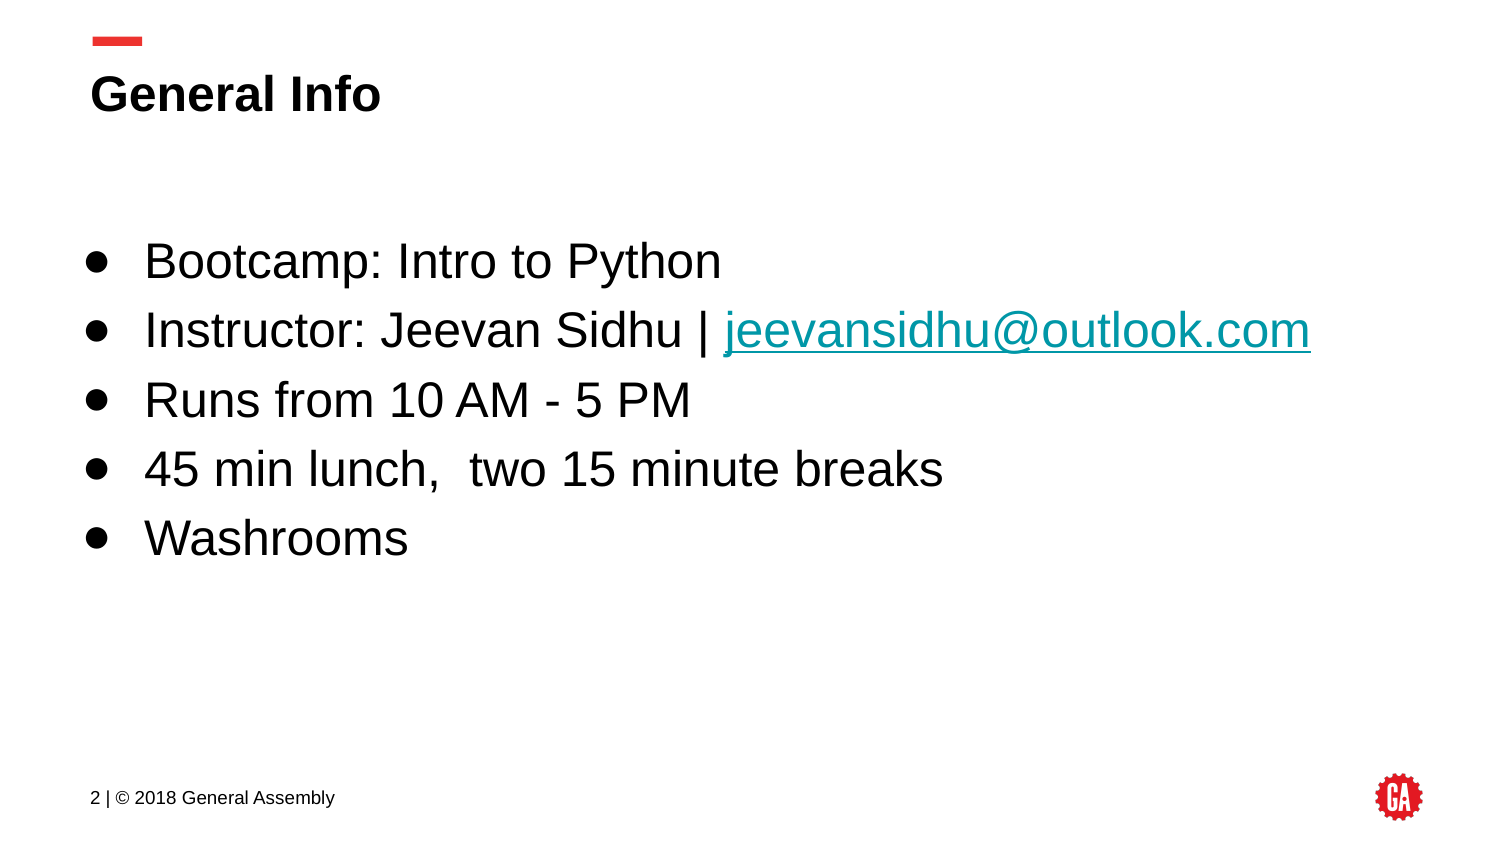

# General Info
Bootcamp: Intro to Python
Instructor: Jeevan Sidhu | jeevansidhu@outlook.com
Runs from 10 AM - 5 PM
45 min lunch,  two 15 minute breaks
Washrooms

2 | © 2018 General Assembly